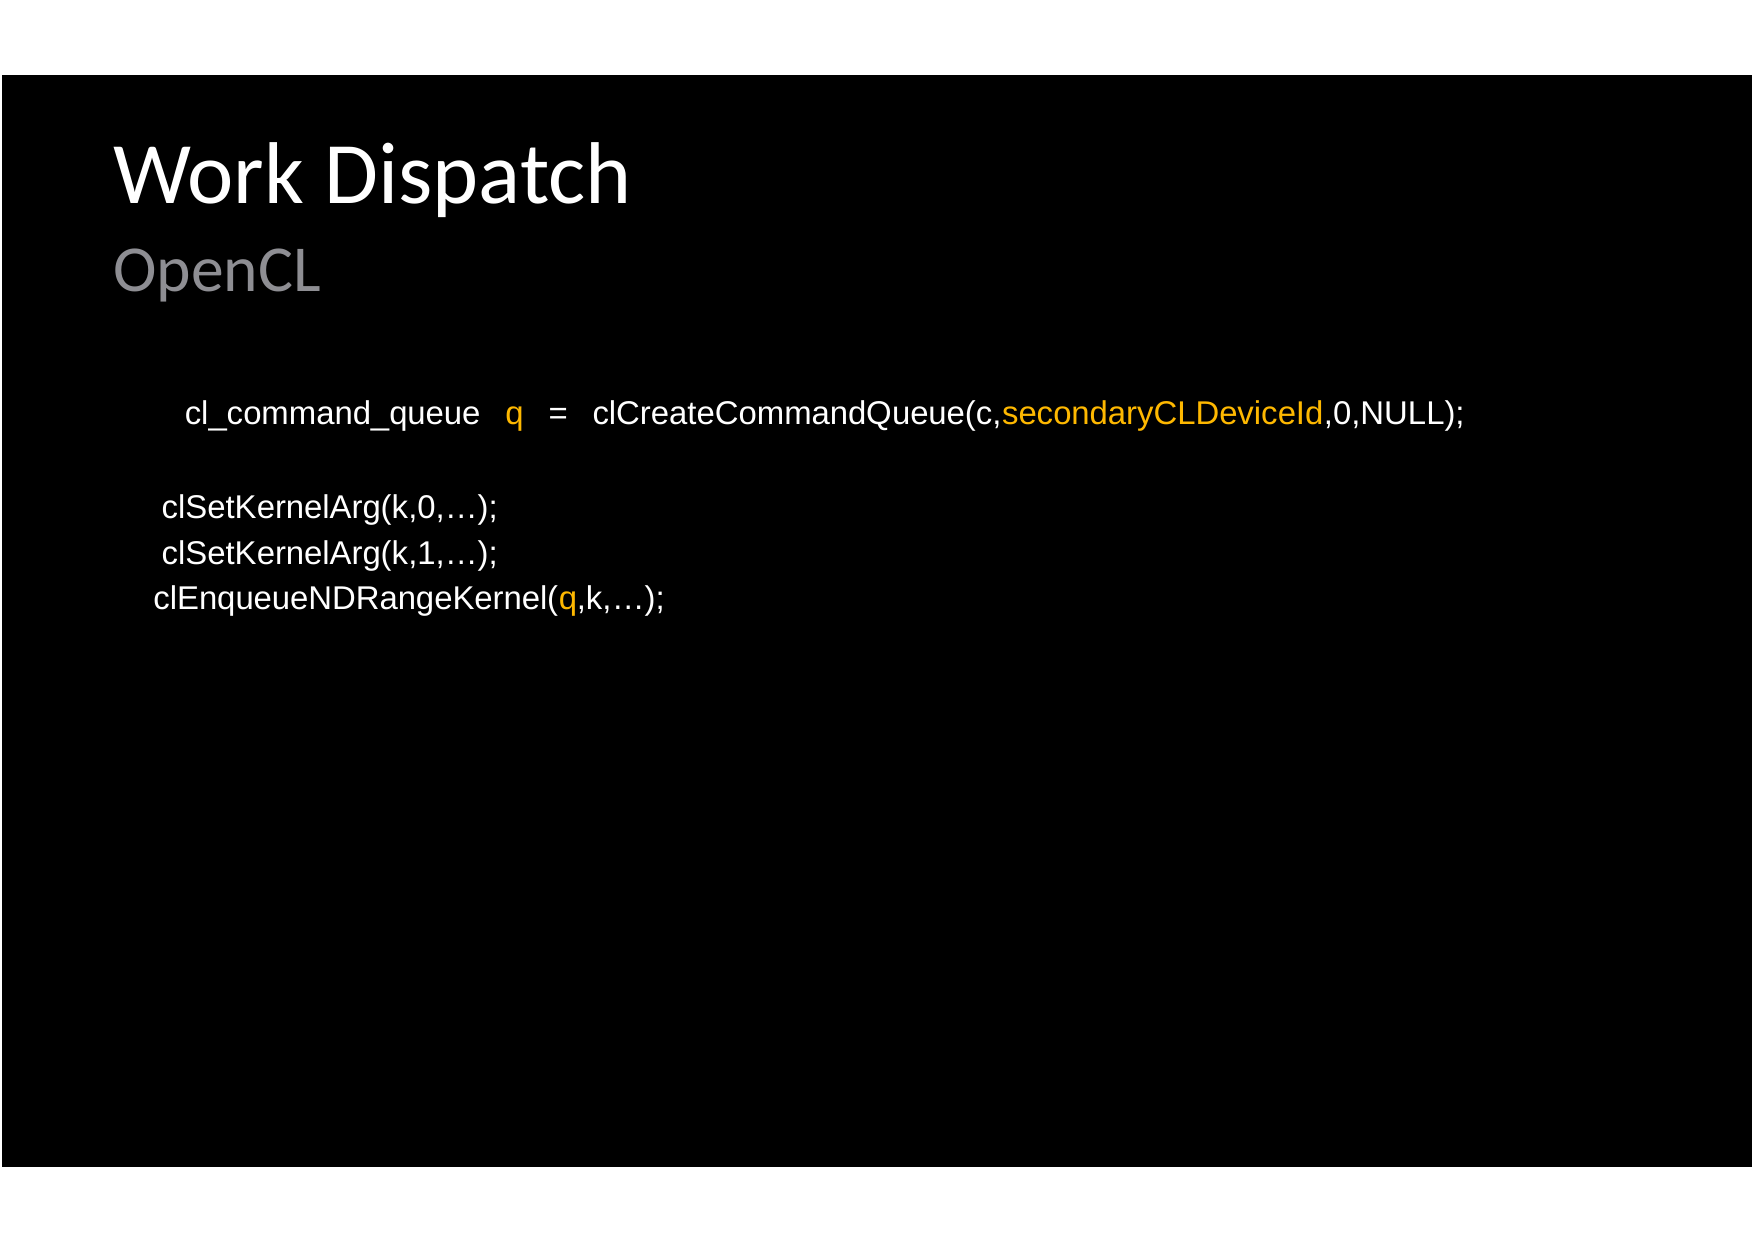

Work Dispatch
OpenCL
cl_command_queue   q   =   clCreateCommandQueue(c,secondaryCLDeviceId,0,NULL);
!
clSetKernelArg(k,0,…);
clSetKernelArg(k,1,…);
clEnqueueNDRangeKernel(q,k,…);